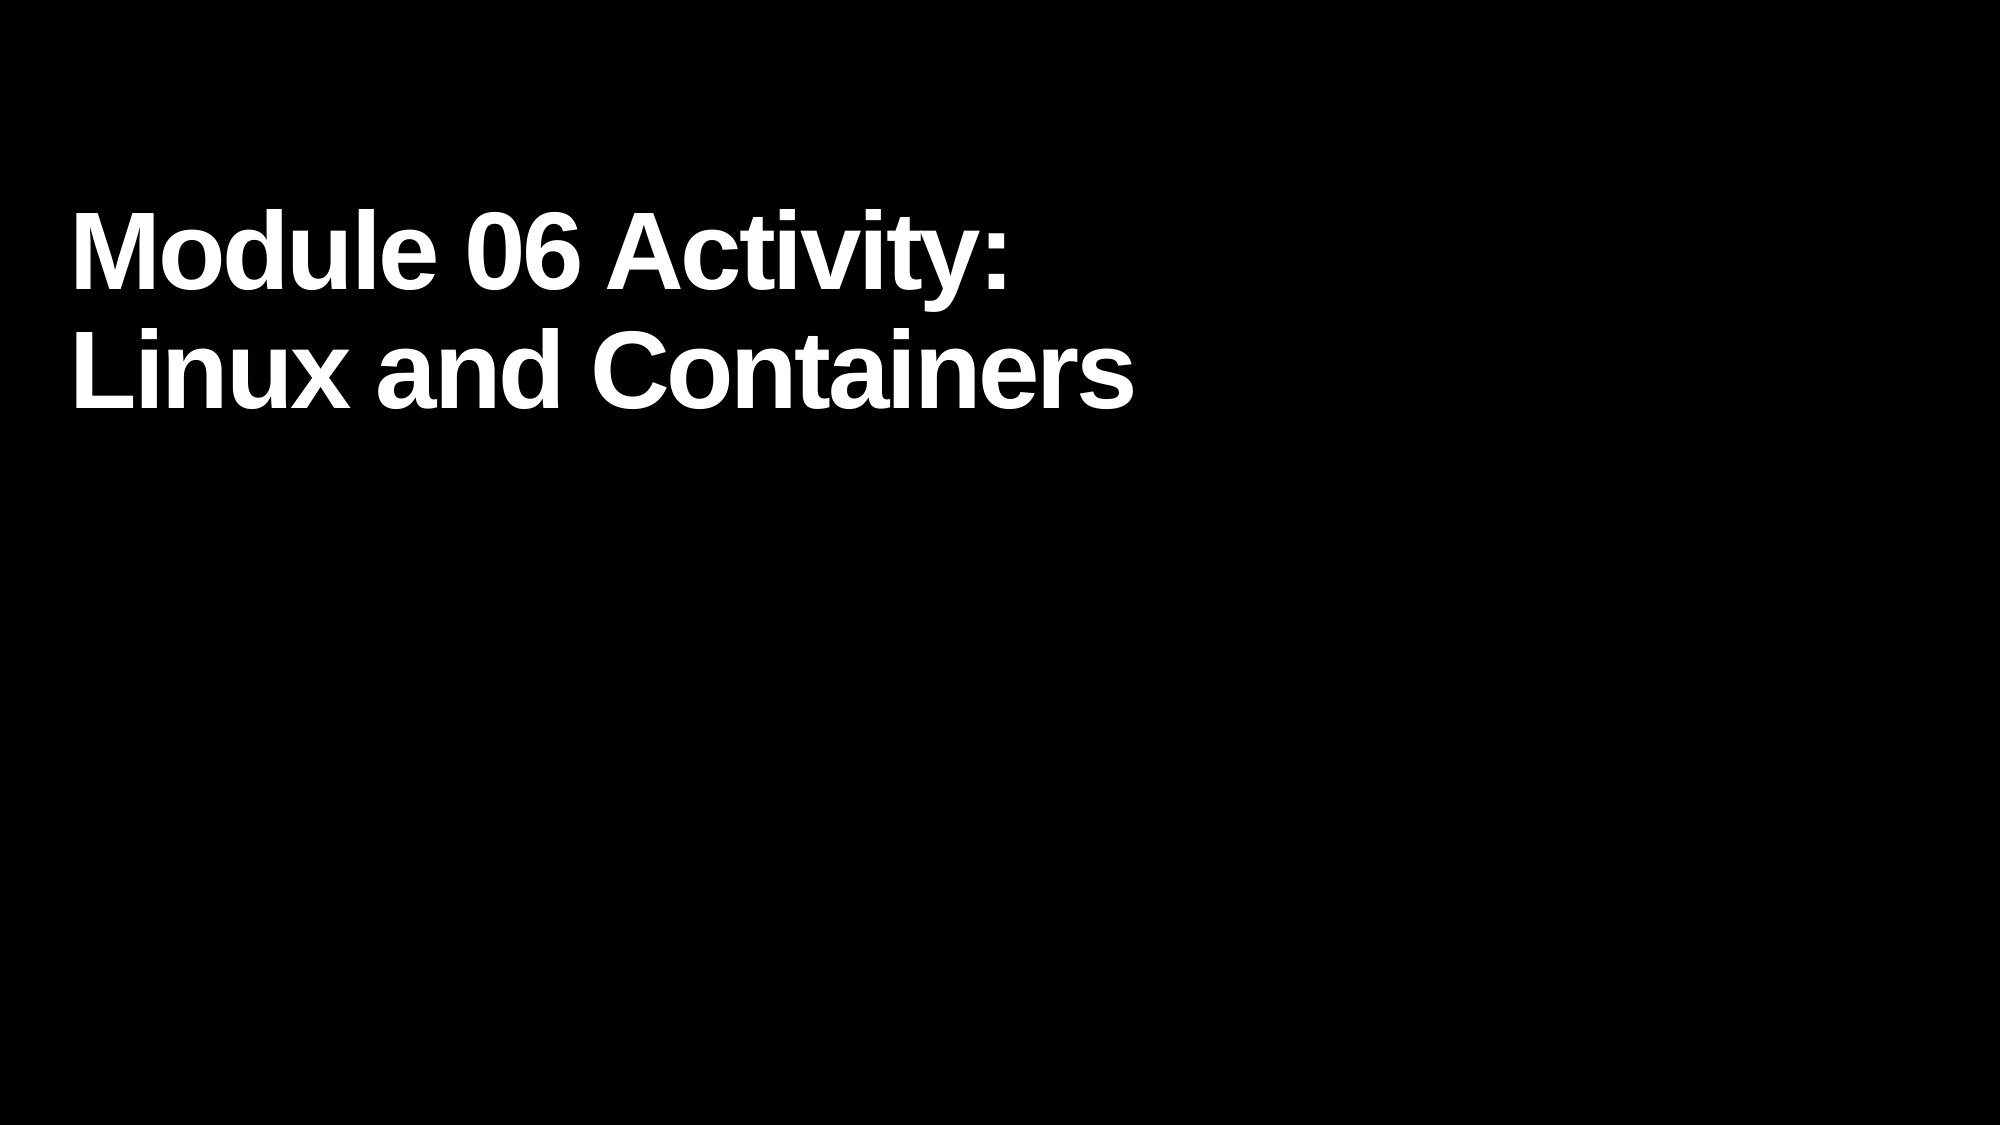

# Module 06 Activity: Linux and Containers